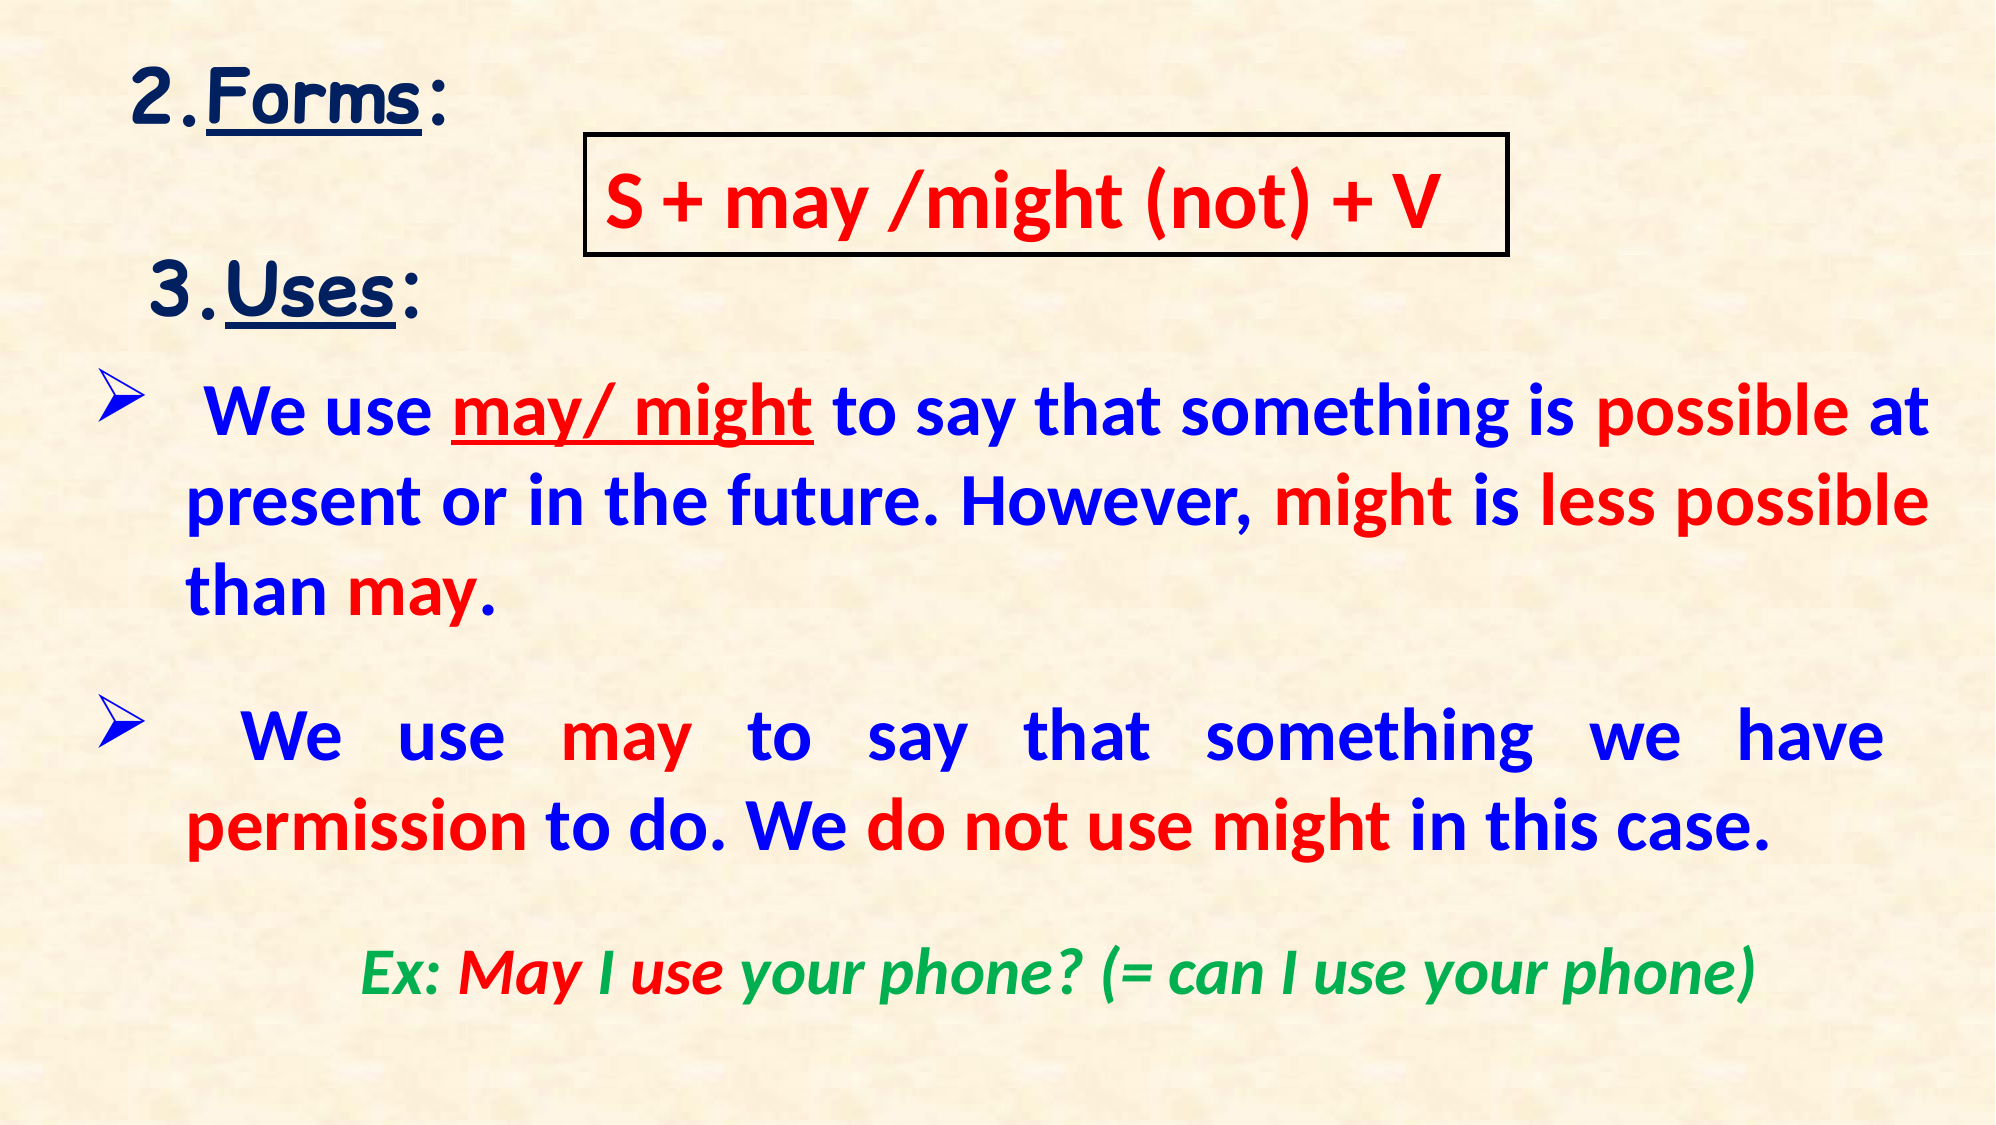

2.Forms:
S + may /might (not) + V
3.Uses:
 We use may/ might to say that something is possible at present or in the future. However, might is less possible than may.
 We use may to say that something we have permission to do. We do not use might in this case.
Ex: May I use your phone? (= can I use your phone)